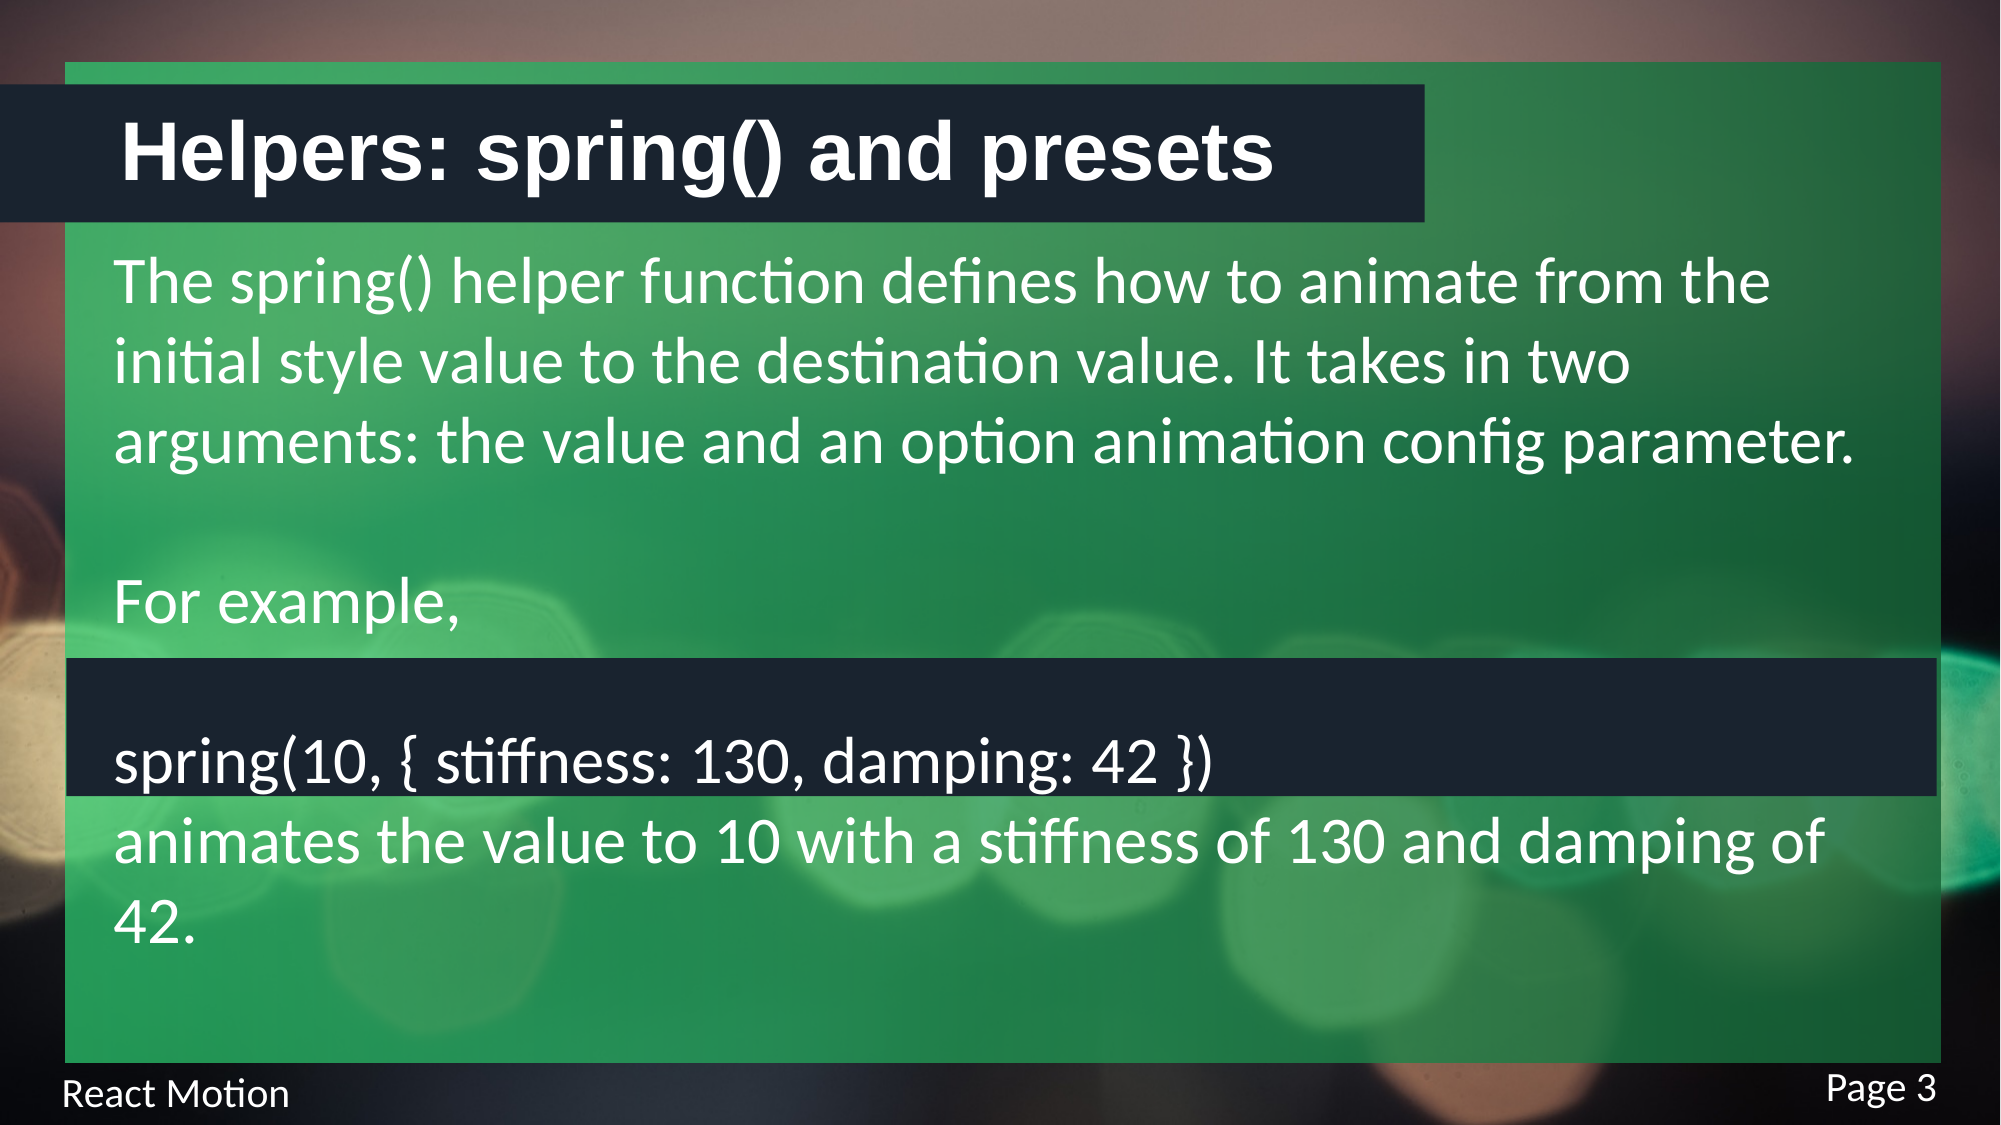

Helpers: spring() and presets
The spring() helper function defines how to animate from the initial style value to the destination value. It takes in two arguments: the value and an option animation config parameter.

For example,
spring(10, { stiffness: 130, damping: 42 })
animates the value to 10 with a stiffness of 130 and damping of 42.

Page 3
React Motion